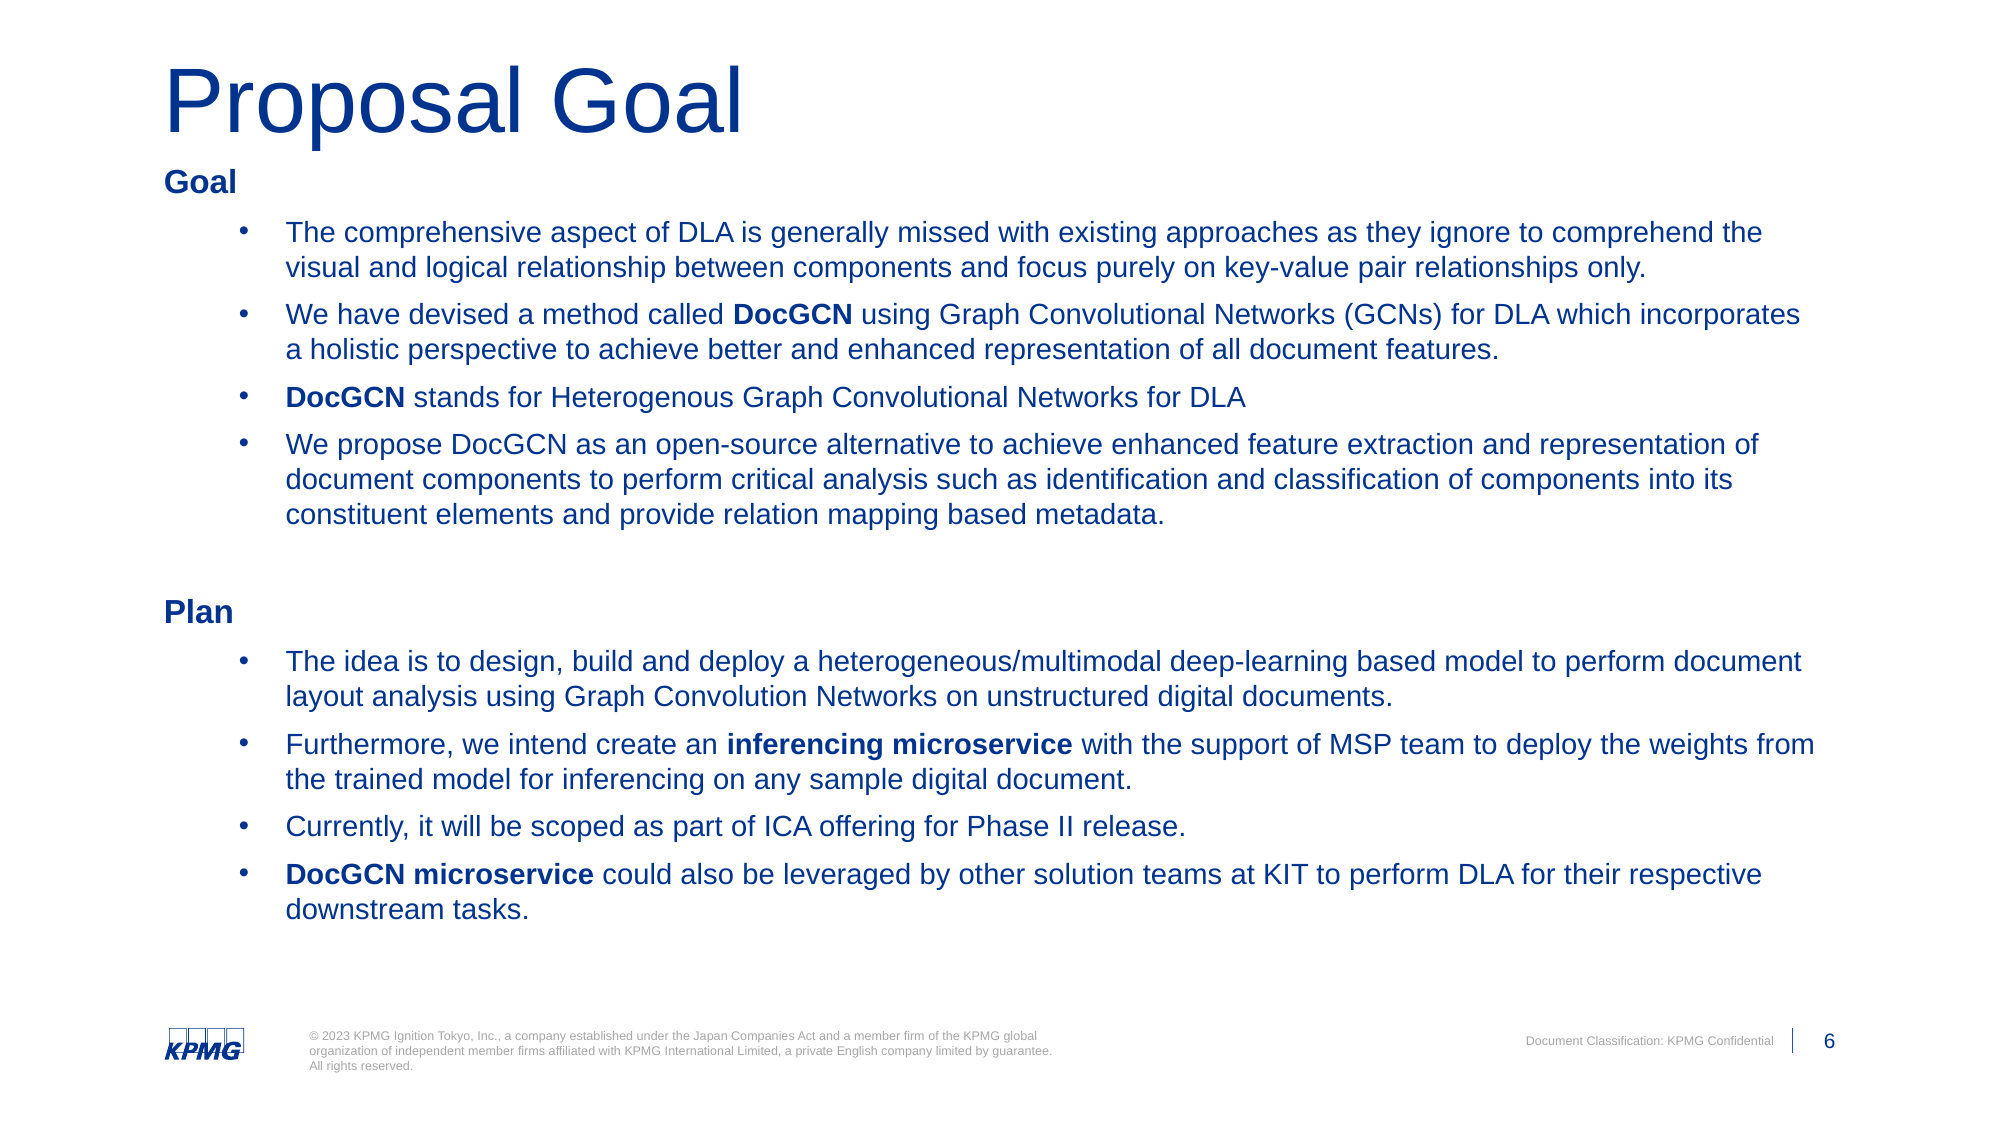

# Proposal Goal
Goal
The comprehensive aspect of DLA is generally missed with existing approaches as they ignore to comprehend the visual and logical relationship between components and focus purely on key-value pair relationships only.
We have devised a method called DocGCN using Graph Convolutional Networks (GCNs) for DLA which incorporates a holistic perspective to achieve better and enhanced representation of all document features.
DocGCN stands for Heterogenous Graph Convolutional Networks for DLA
We propose DocGCN as an open-source alternative to achieve enhanced feature extraction and representation of document components to perform critical analysis such as identification and classification of components into its constituent elements and provide relation mapping based metadata.

Plan
The idea is to design, build and deploy a heterogeneous/multimodal deep-learning based model to perform document layout analysis using Graph Convolution Networks on unstructured digital documents.
Furthermore, we intend create an inferencing microservice with the support of MSP team to deploy the weights from the trained model for inferencing on any sample digital document.
Currently, it will be scoped as part of ICA offering for Phase II release.
DocGCN microservice could also be leveraged by other solution teams at KIT to perform DLA for their respective downstream tasks.